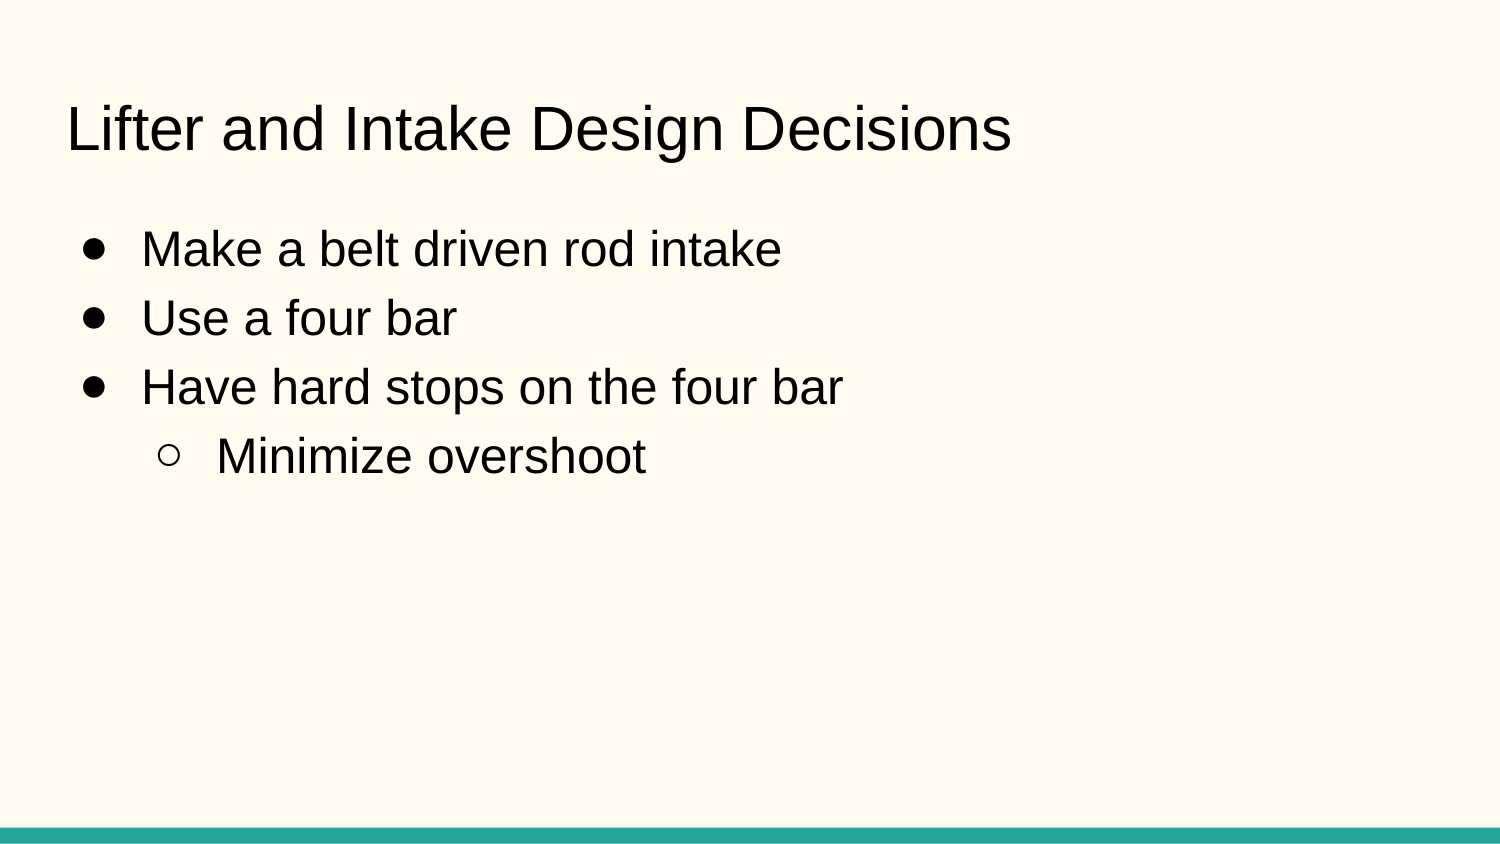

# Lifter and Intake Design Decisions
Make a belt driven rod intake
Use a four bar
Have hard stops on the four bar
Minimize overshoot